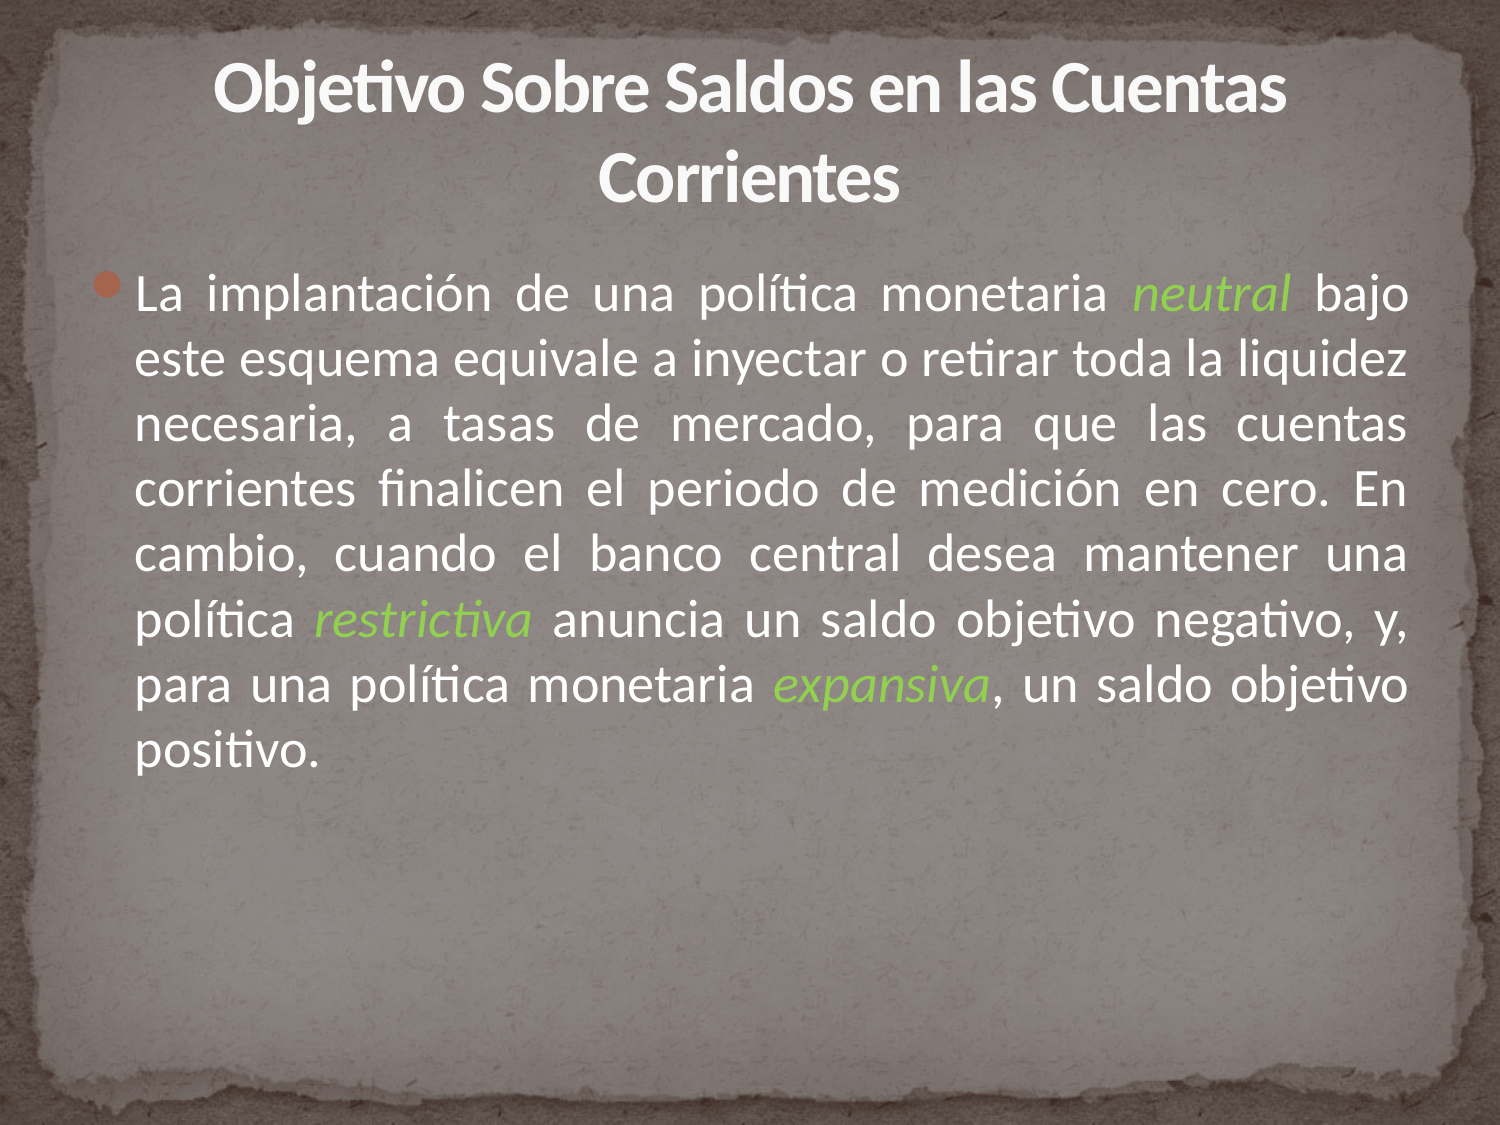

# Objetivo Sobre Saldos en las Cuentas Corrientes
La implantación de una política monetaria neutral bajo este esquema equivale a inyectar o retirar toda la liquidez necesaria, a tasas de mercado, para que las cuentas corrientes finalicen el periodo de medición en cero. En cambio, cuando el banco central desea mantener una política restrictiva anuncia un saldo objetivo negativo, y, para una política monetaria expansiva, un saldo objetivo positivo.